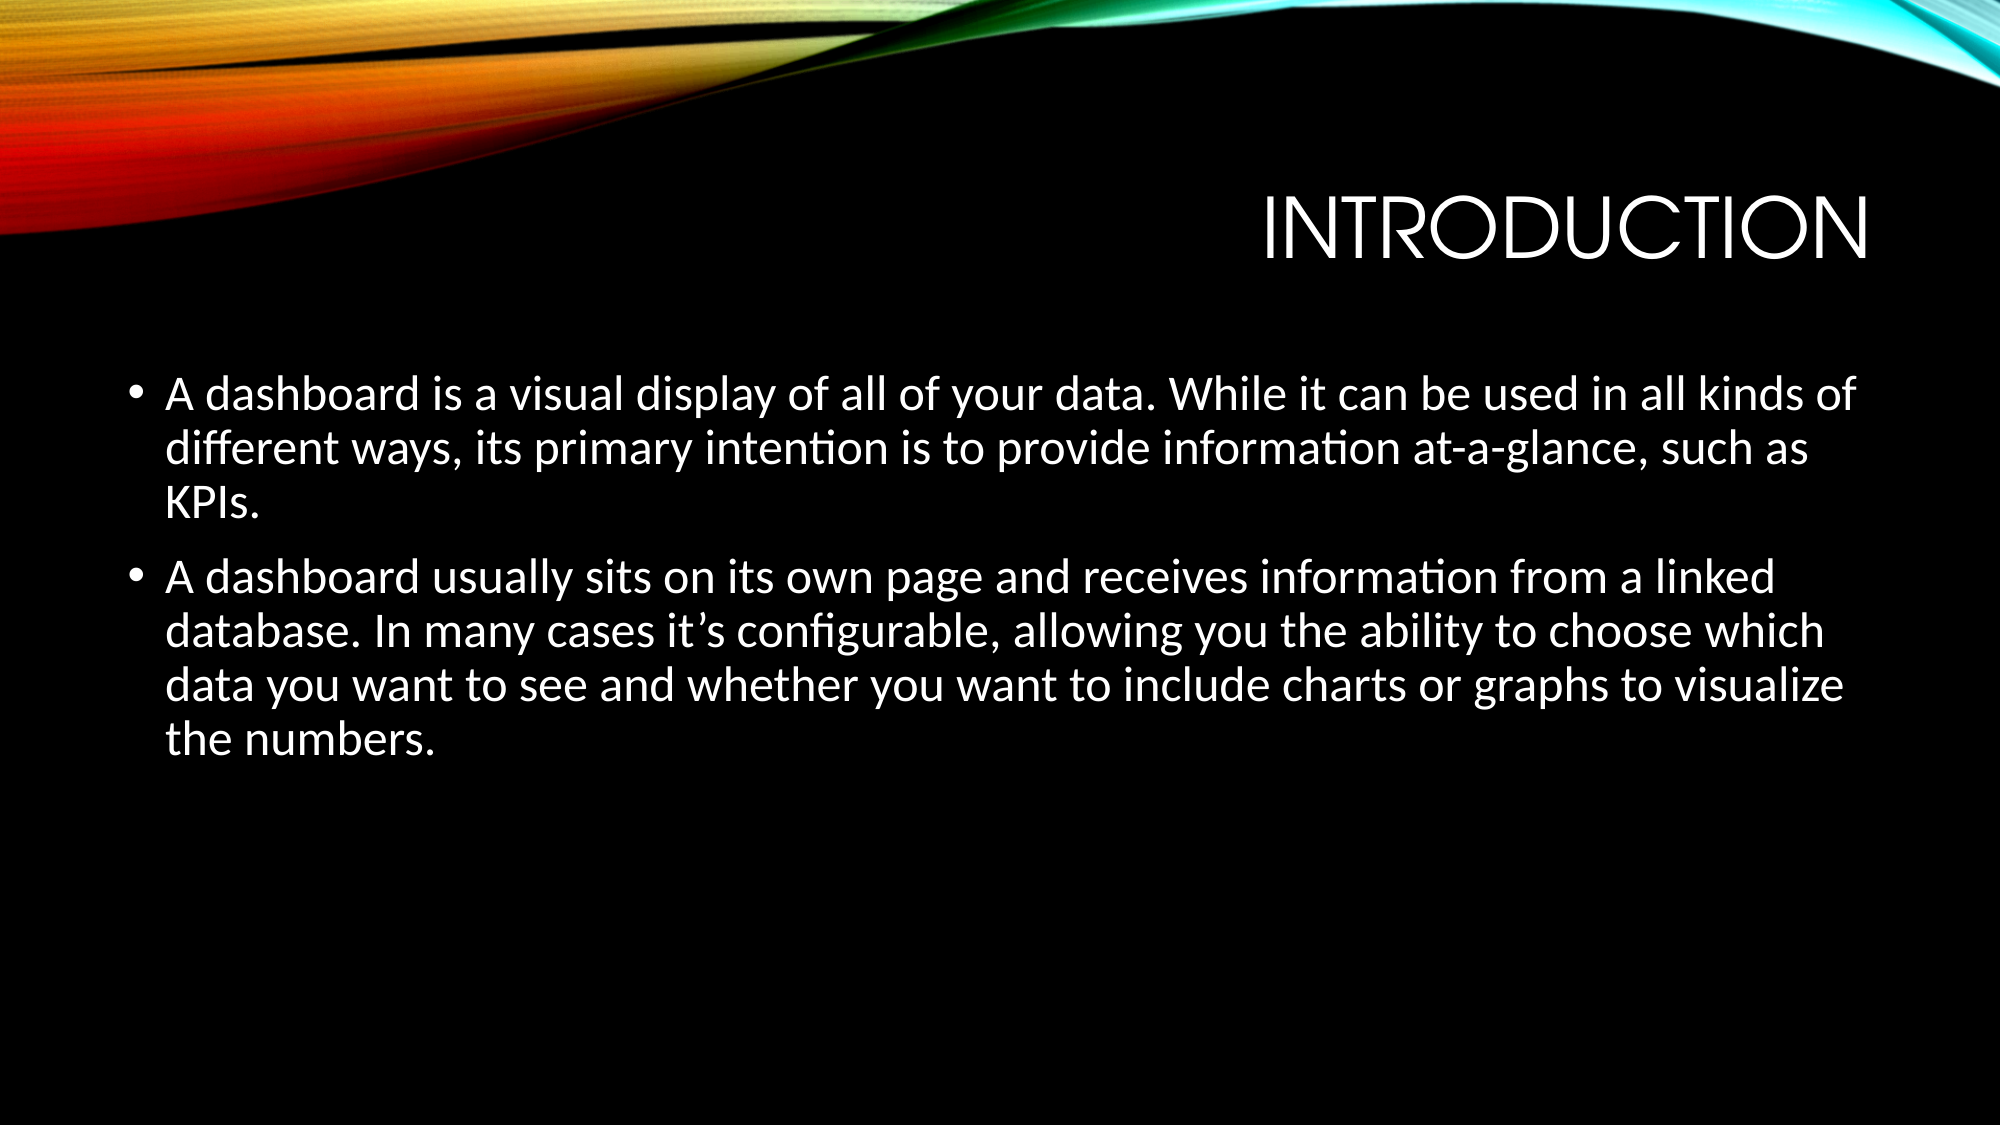

# InTRODUCTION
A dashboard is a visual display of all of your data. While it can be used in all kinds of different ways, its primary intention is to provide information at-a-glance, such as KPIs.
A dashboard usually sits on its own page and receives information from a linked database. In many cases it’s configurable, allowing you the ability to choose which data you want to see and whether you want to include charts or graphs to visualize the numbers.